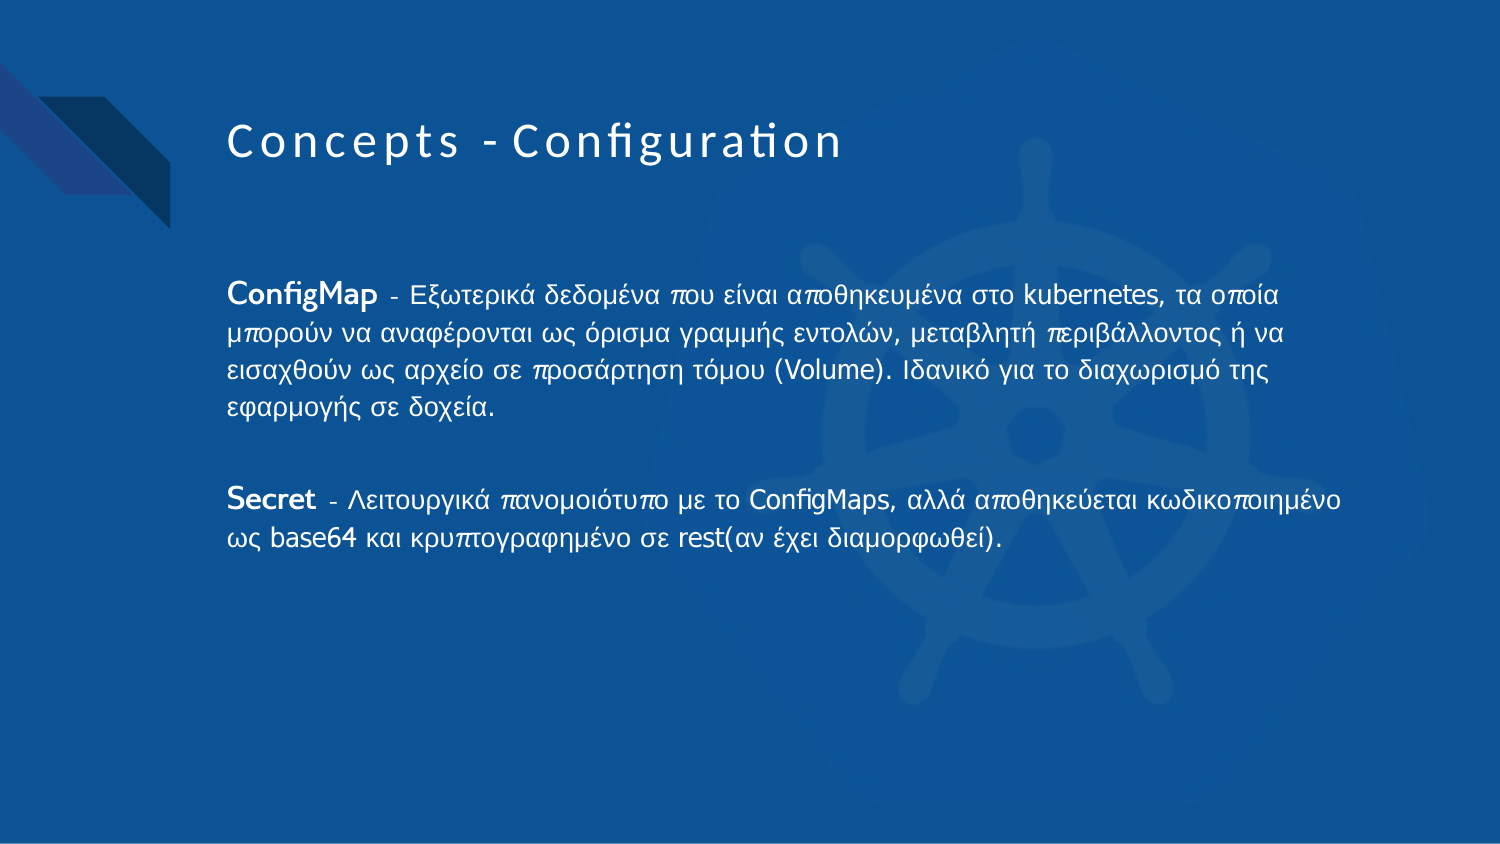

# Concepts - Configuration
ConfigMap - Εξωτερικά δεδομένα που είναι αποθηκευμένα στο kubernetes, τα οποία μπορούν να αναφέρονται ως όρισμα γραμμής εντολών, μεταβλητή περιβάλλοντος ή να εισαχθούν ως αρχείο σε προσάρτηση τόμου (Volume). Ιδανικό για το διαχωρισμό της εφαρμογής σε δοχεία.

Secret - Λειτουργικά πανομοιότυπο με το ConfigMaps, αλλά αποθηκεύεται κωδικοποιημένο ως base64 και κρυπτογραφημένο σε rest(αν έχει διαμορφωθεί).